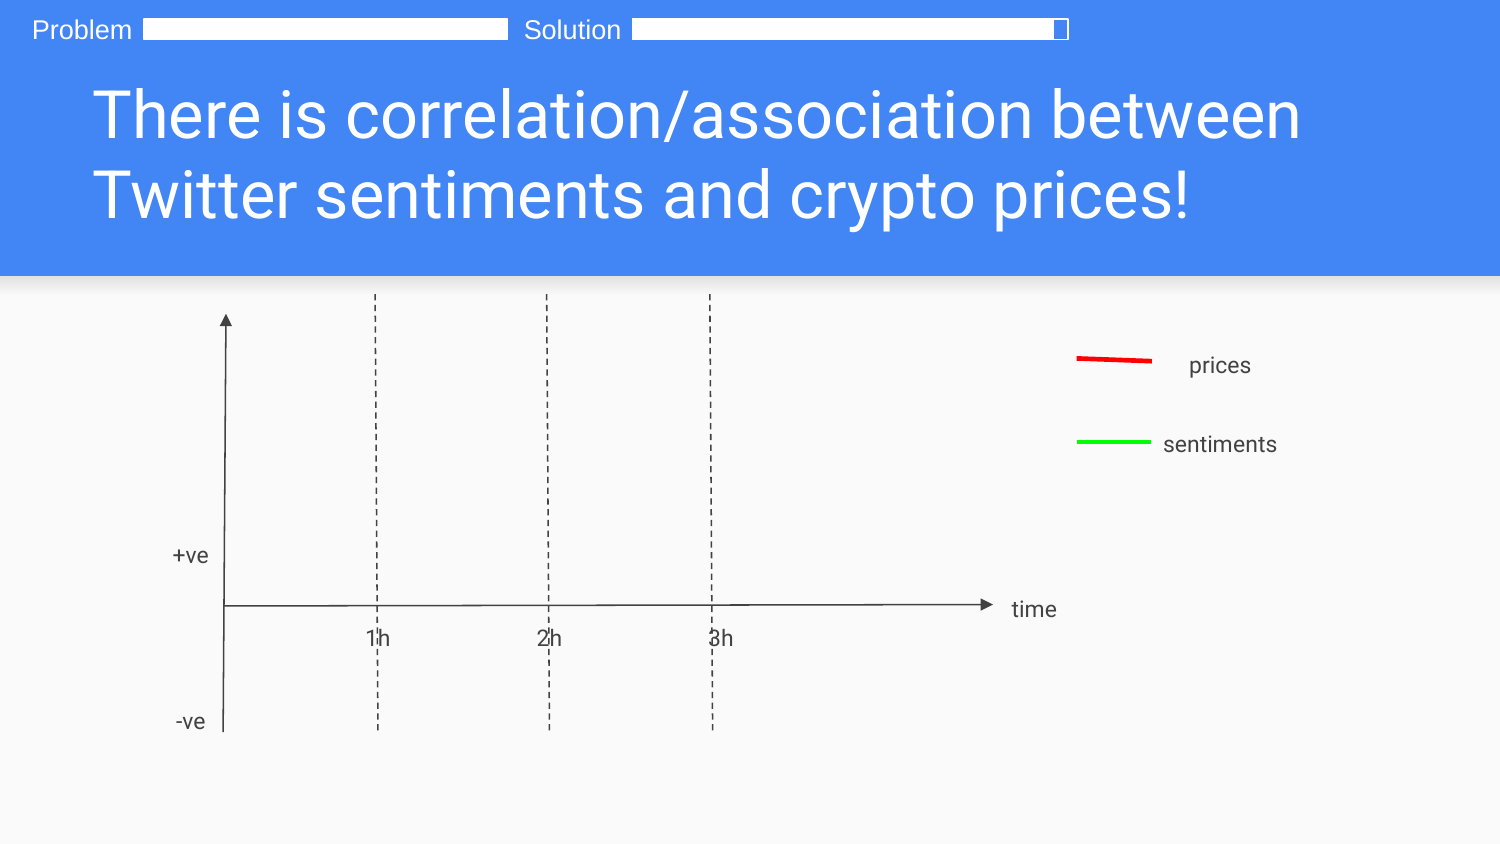

Problem
Solution

# There is correlation/association between Twitter sentiments and crypto prices!
prices
sentiments
+ve
time
1h
2h
3h
-ve